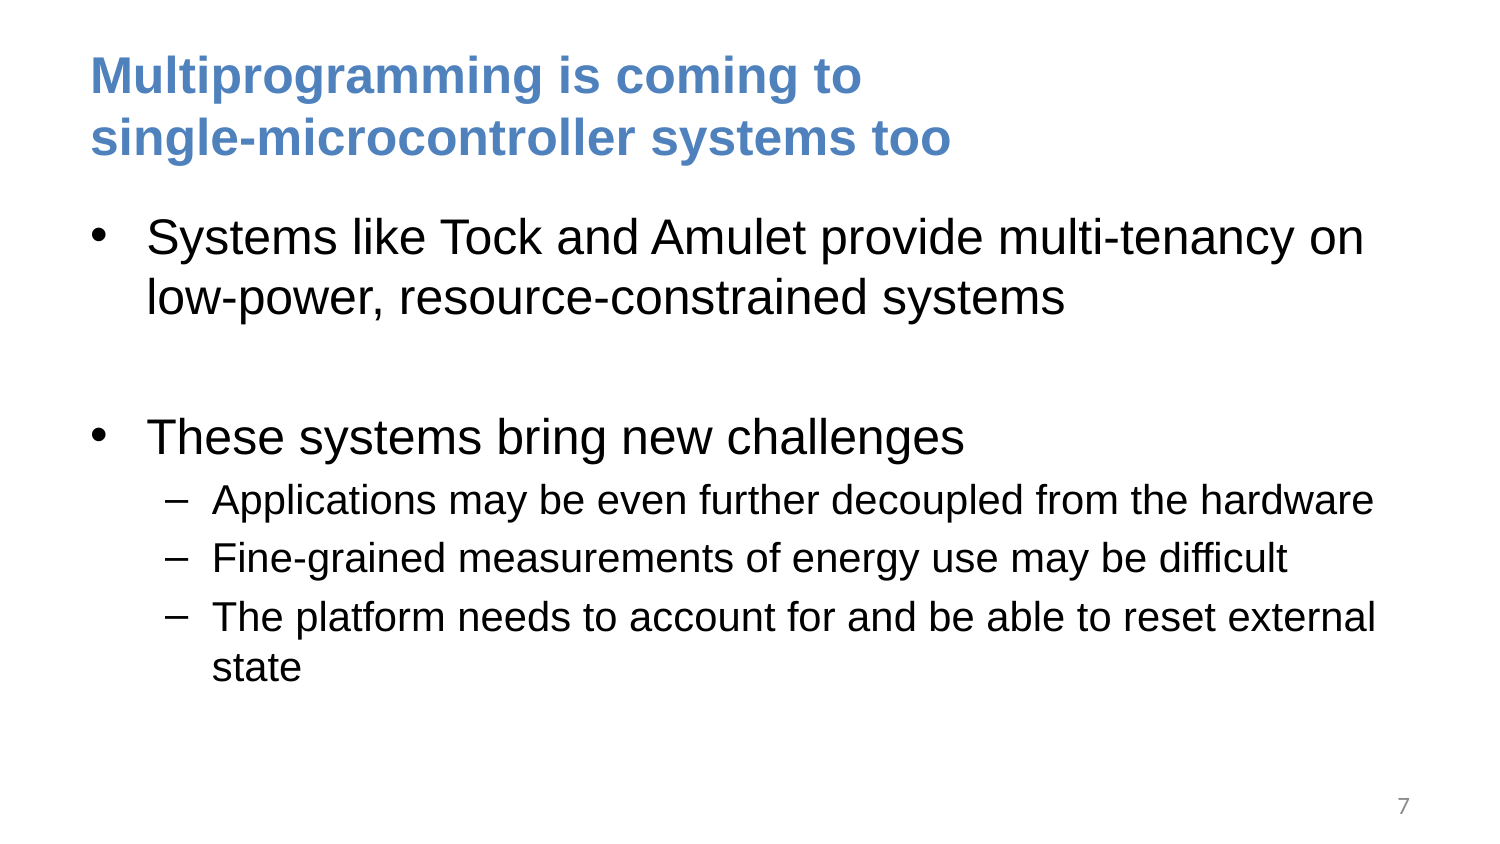

# Multiprogramming is coming to single-microcontroller systems too
Systems like Tock and Amulet provide multi-tenancy on low-power, resource-constrained systems

These systems bring new challenges
Applications may be even further decoupled from the hardware
Fine-grained measurements of energy use may be difficult
The platform needs to account for and be able to reset external state
7